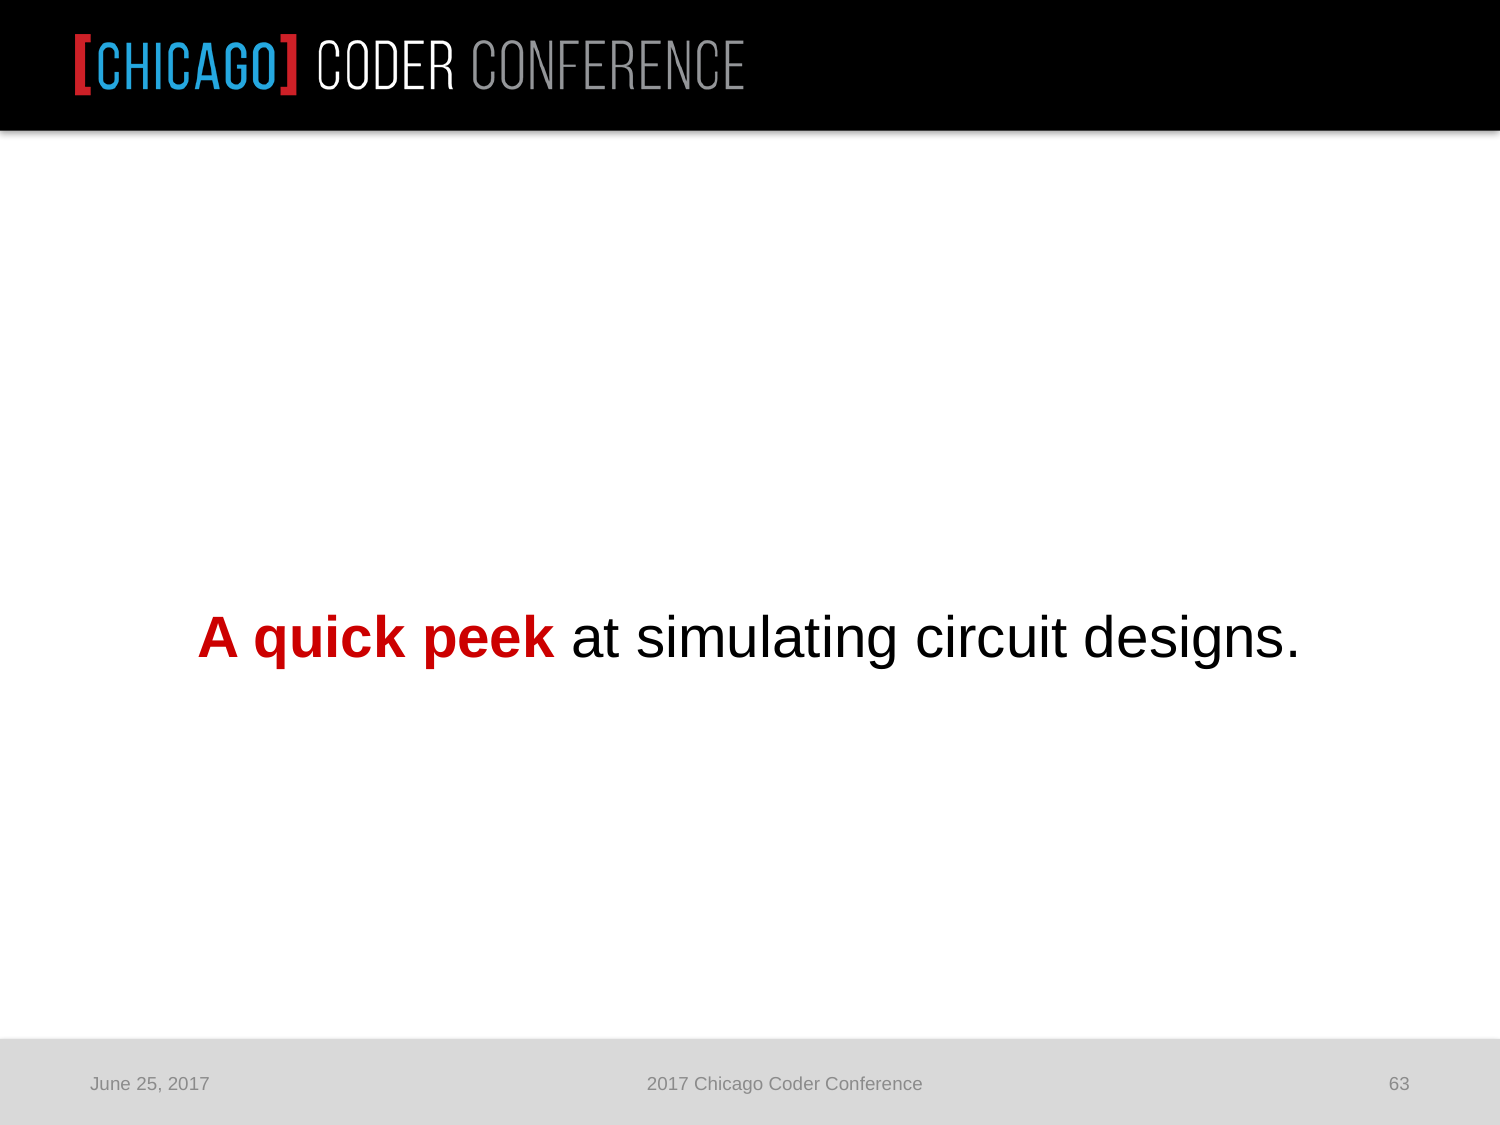

A quick peek at simulating circuit designs.
June 25, 2017
2017 Chicago Coder Conference
63